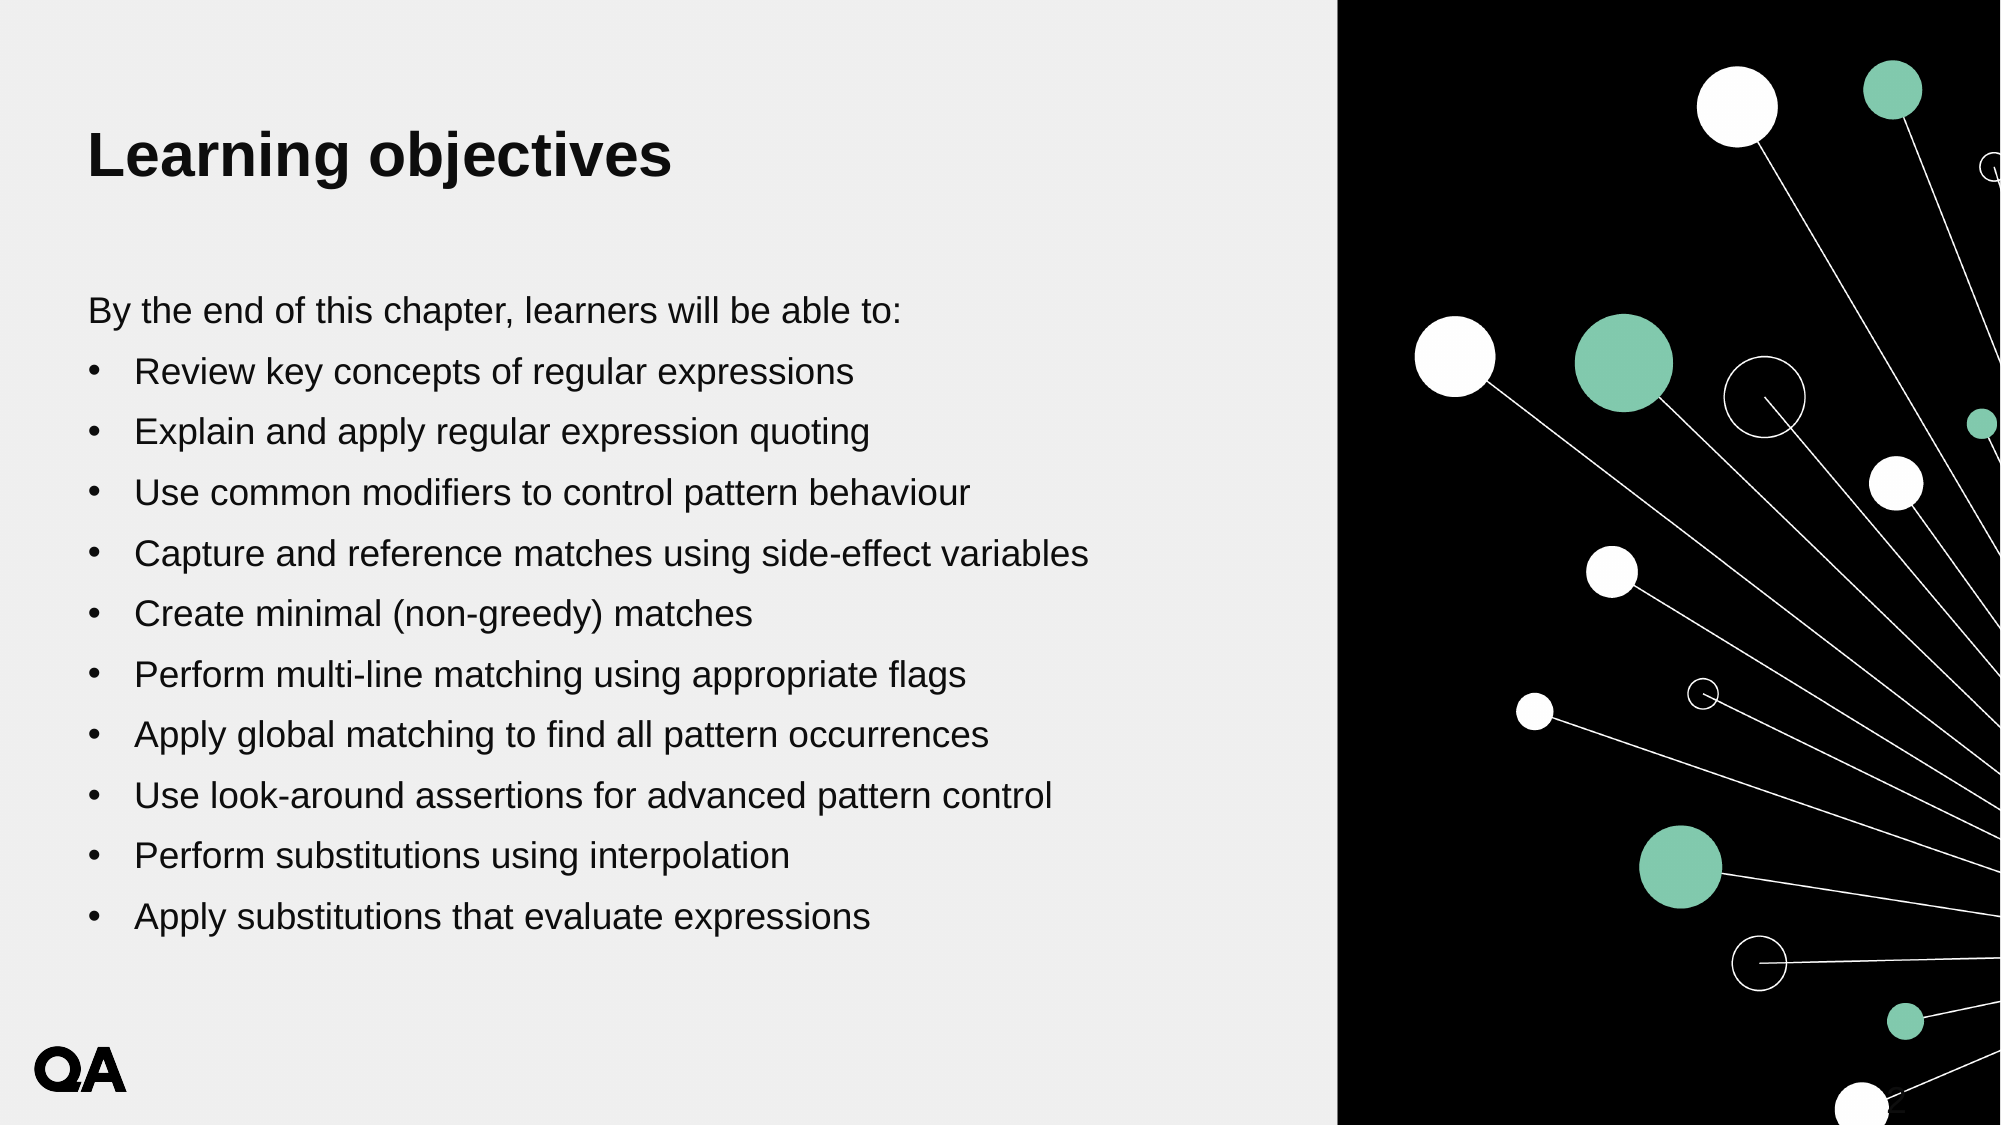

By the end of this chapter, learners will be able to:
Review key concepts of regular expressions
Explain and apply regular expression quoting
Use common modifiers to control pattern behaviour
Capture and reference matches using side-effect variables
Create minimal (non-greedy) matches
Perform multi-line matching using appropriate flags
Apply global matching to find all pattern occurrences
Use look-around assertions for advanced pattern control
Perform substitutions using interpolation
Apply substitutions that evaluate expressions
2